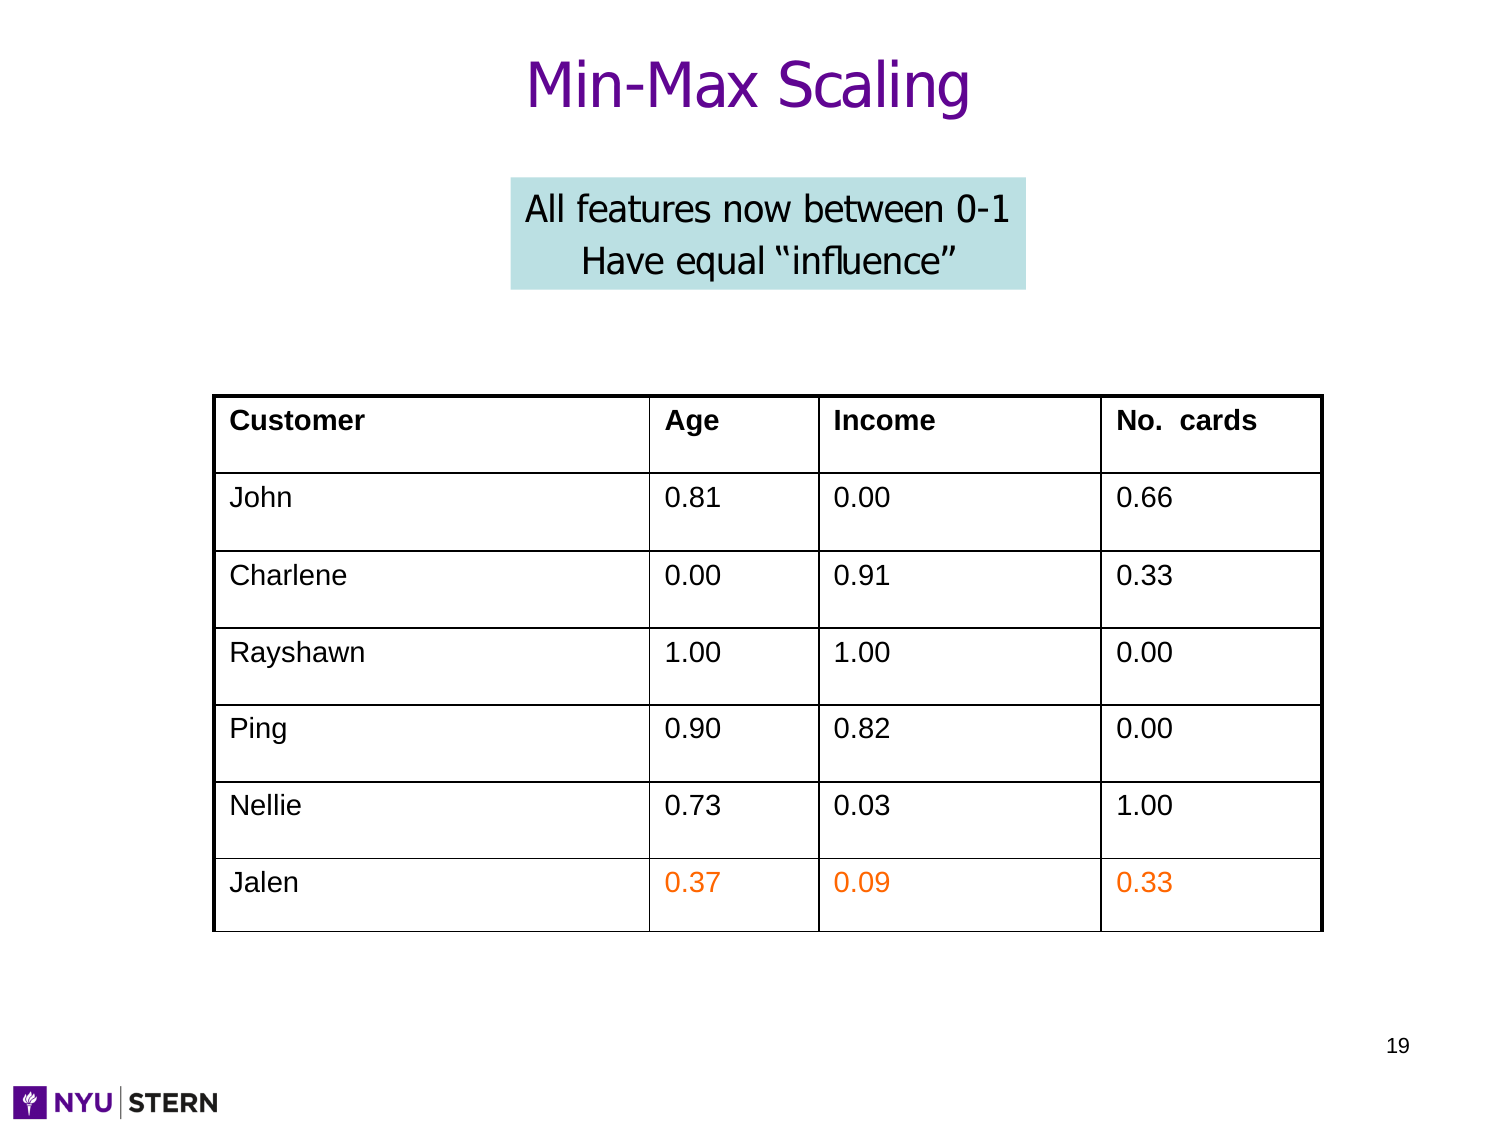

# Min-Max Scaling
All features now between 0-1
Have equal “influence”
| Customer | Age | Income | No. cards |
| --- | --- | --- | --- |
| John | 0.81 | 0.00 | 0.66 |
| Charlene | 0.00 | 0.91 | 0.33 |
| Rayshawn | 1.00 | 1.00 | 0.00 |
| Ping | 0.90 | 0.82 | 0.00 |
| Nellie | 0.73 | 0.03 | 1.00 |
| Jalen | 0.37 | 0.09 | 0.33 |
19